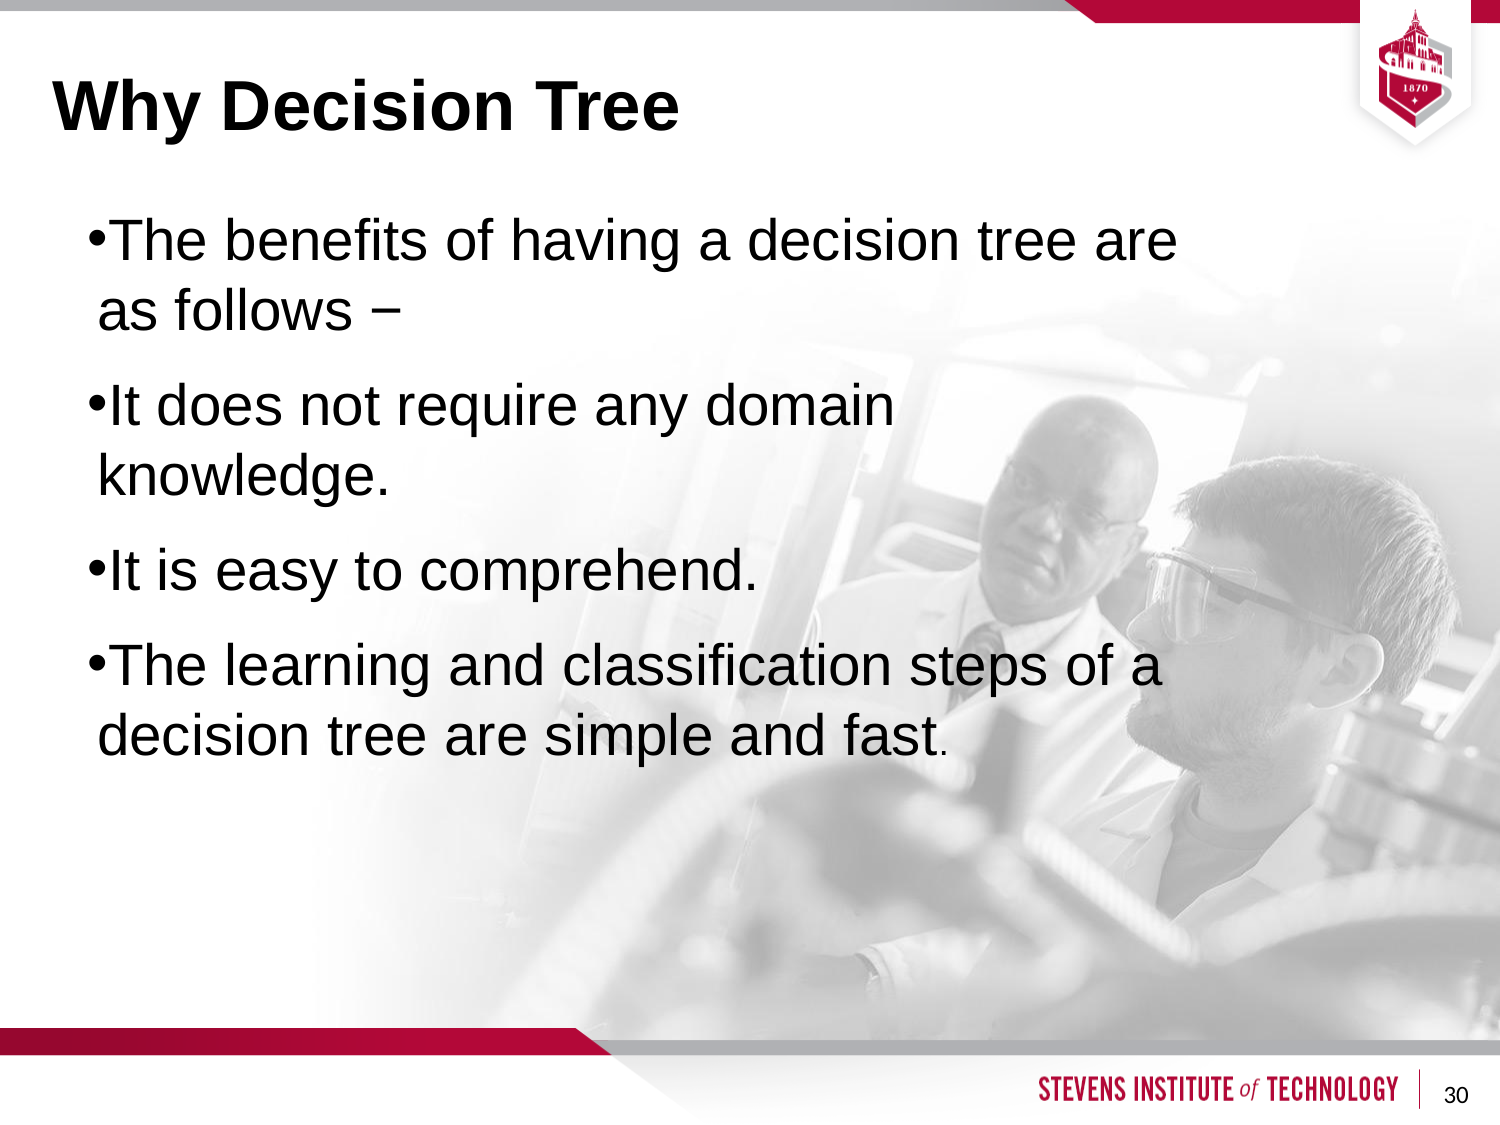

# Why Decision Tree
The benefits of having a decision tree are as follows −
It does not require any domain knowledge.
It is easy to comprehend.
The learning and classification steps of a decision tree are simple and fast.

30